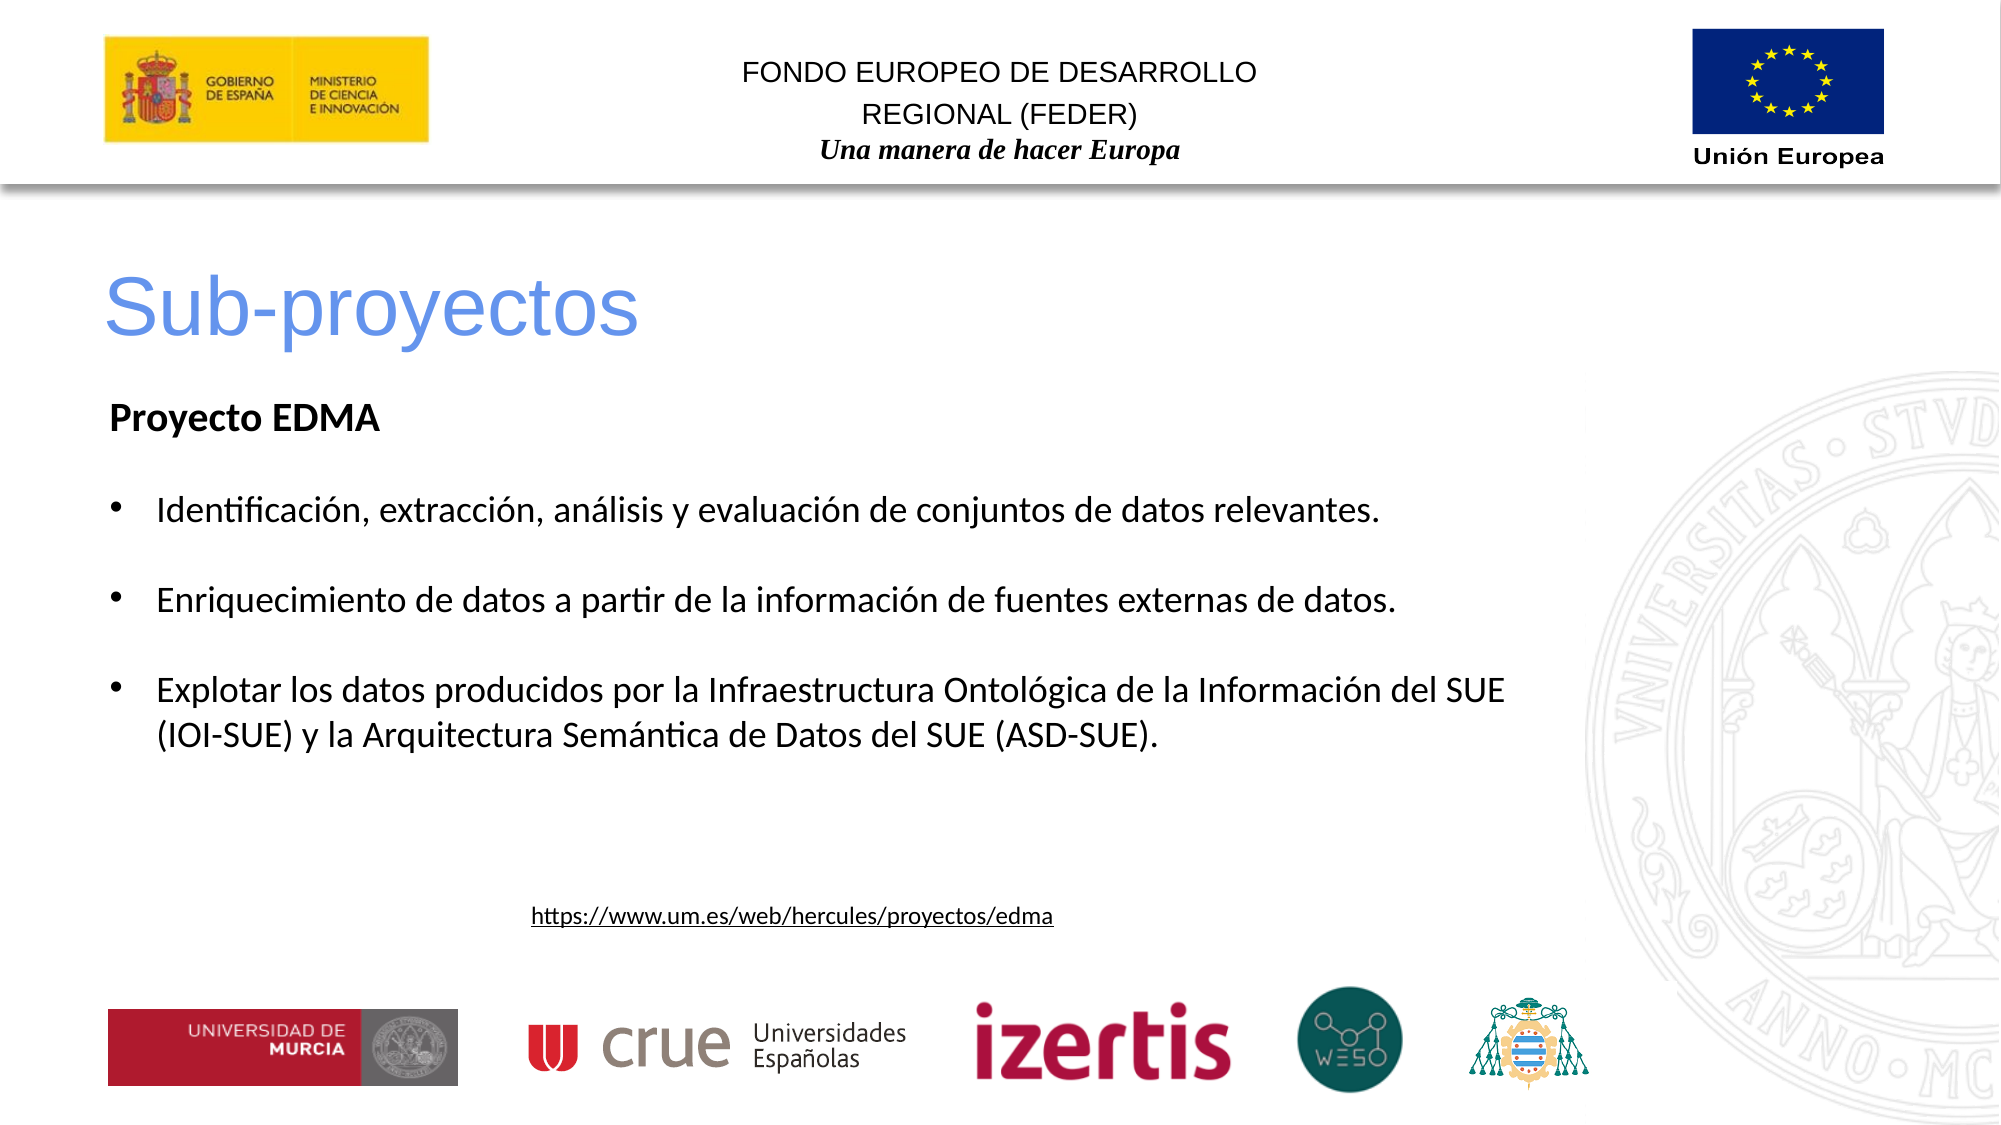

Sub-proyectos
Proyecto EDMA

Identificación, extracción, análisis y evaluación de conjuntos de datos relevantes.

Enriquecimiento de datos a partir de la información de fuentes externas de datos.

Explotar los datos producidos por la Infraestructura Ontológica de la Información del SUE (IOI-SUE) y la Arquitectura Semántica de Datos del SUE (ASD-SUE).

https://www.um.es/web/hercules/proyectos/edma